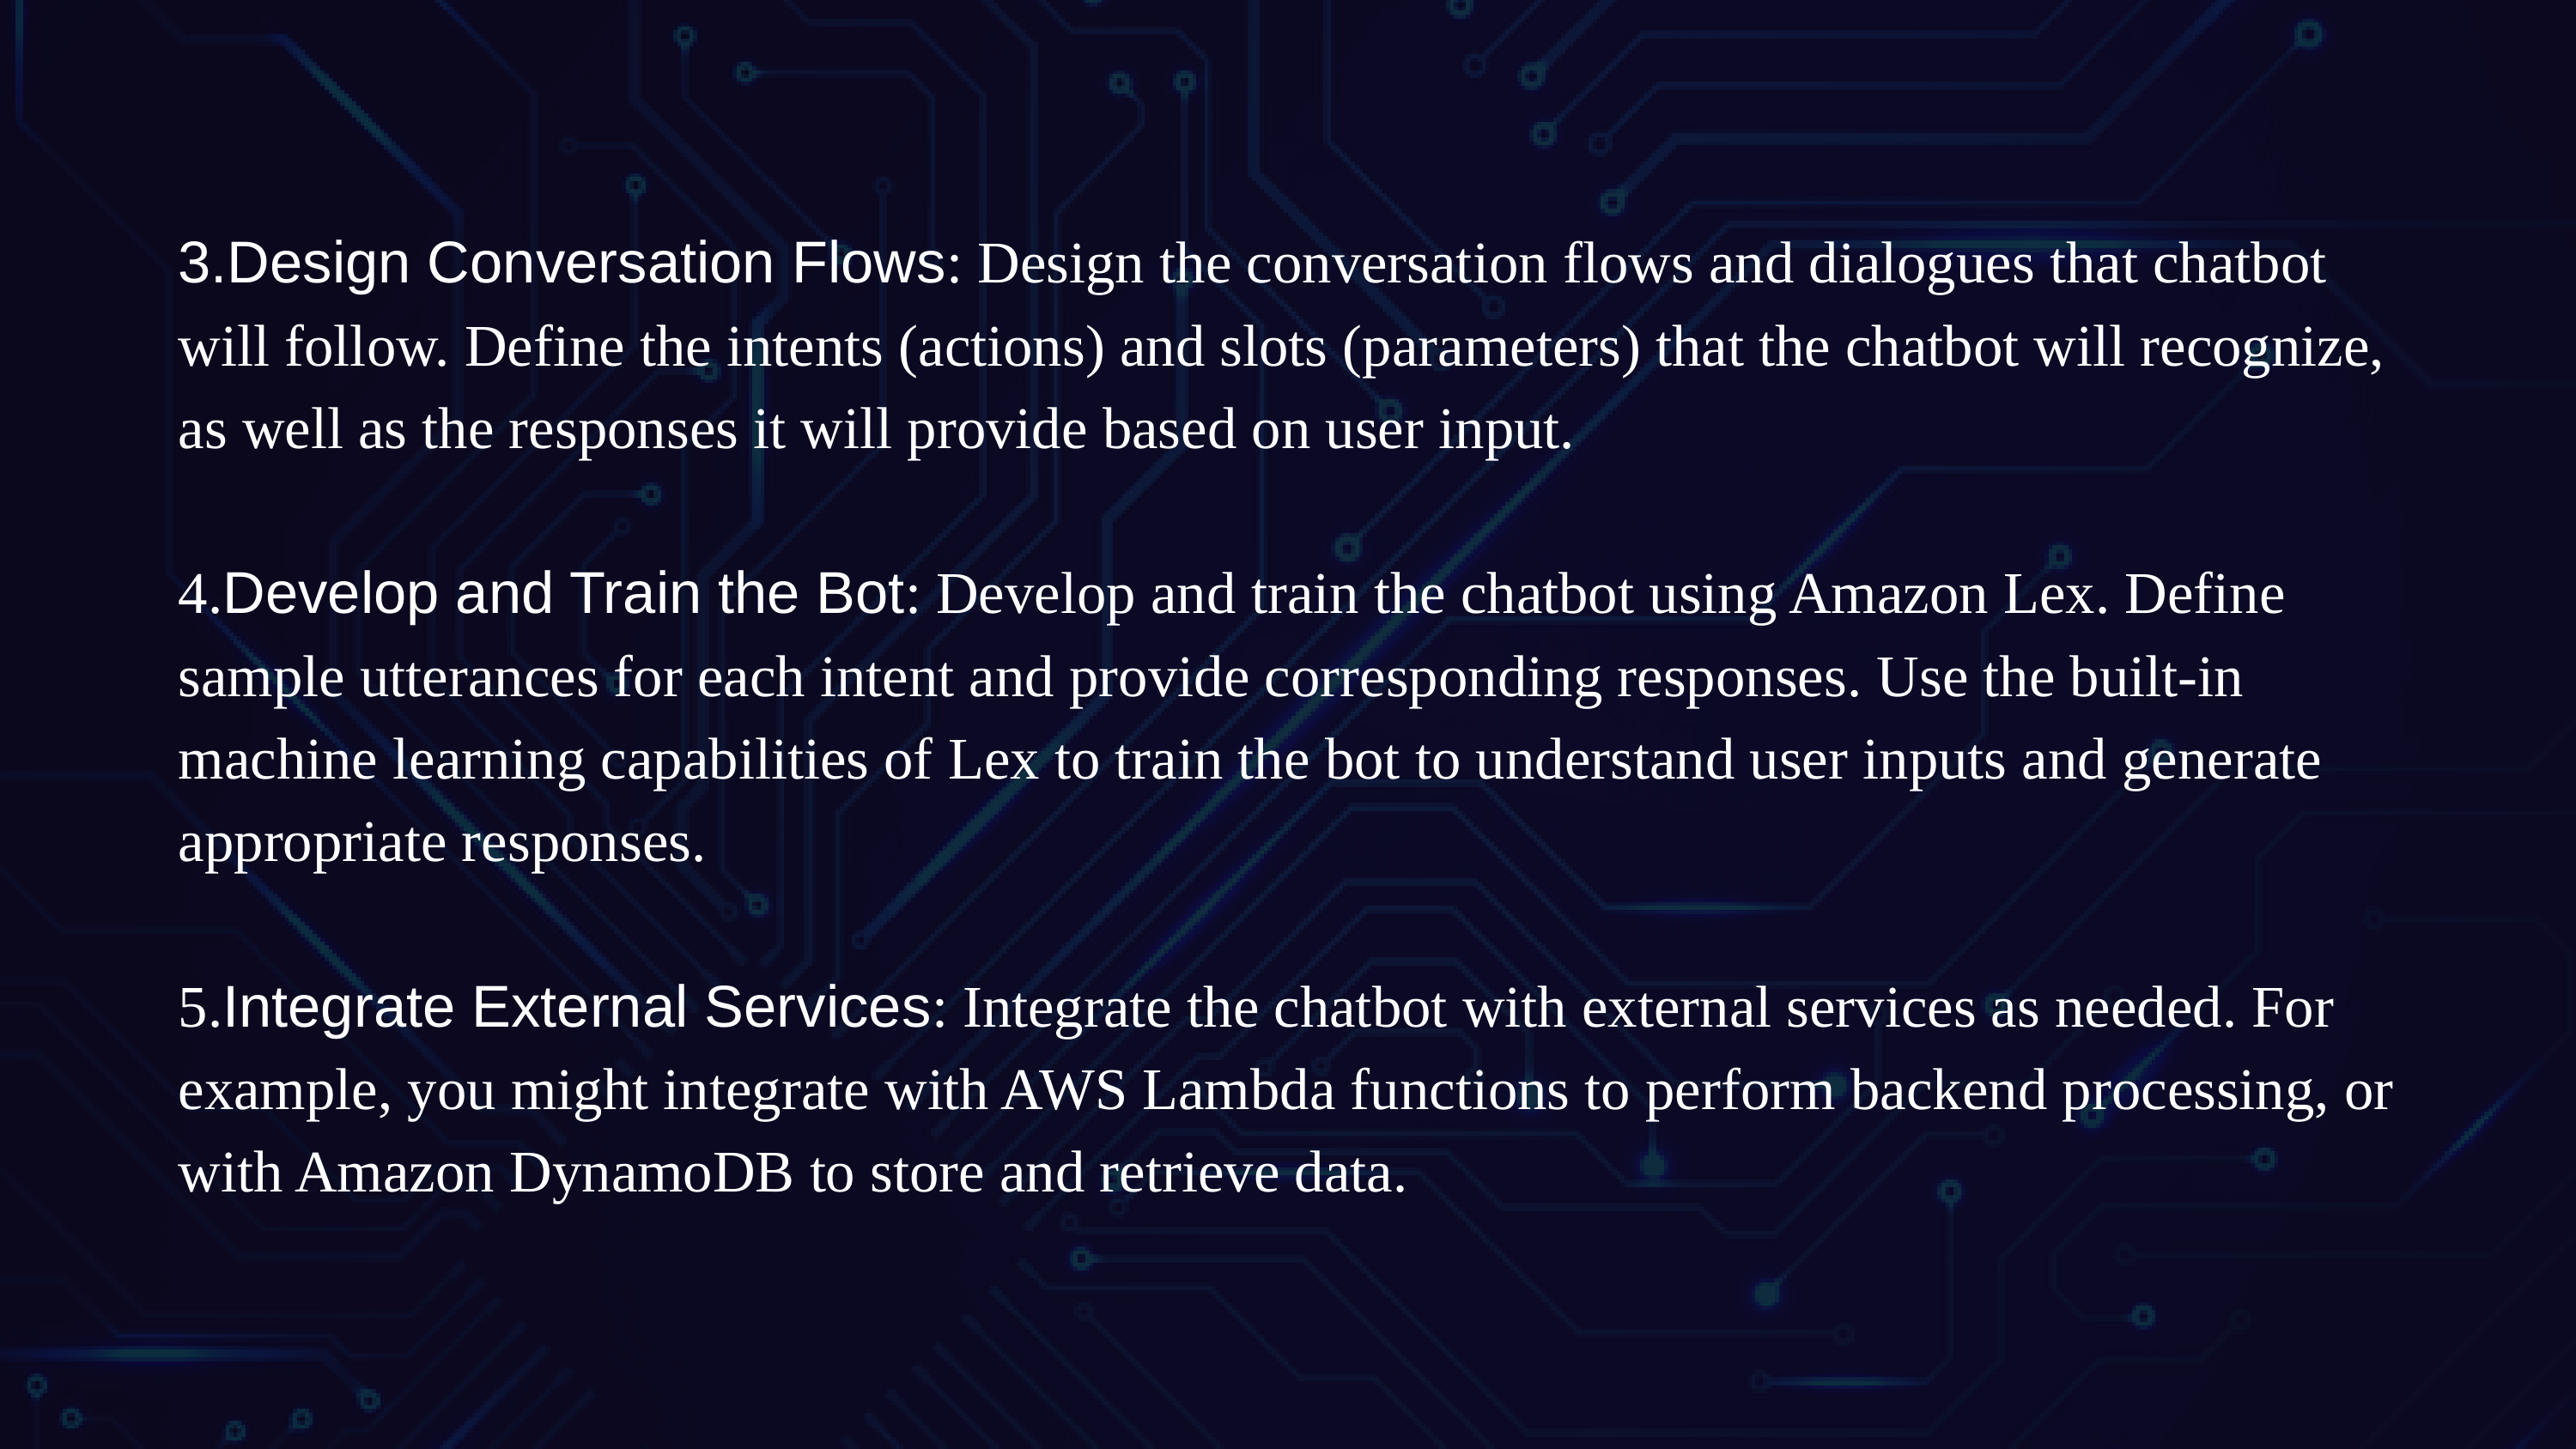

3.Design Conversation Flows: Design the conversation flows and dialogues that chatbot will follow. Define the intents (actions) and slots (parameters) that the chatbot will recognize, as well as the responses it will provide based on user input.

4.Develop and Train the Bot: Develop and train the chatbot using Amazon Lex. Define sample utterances for each intent and provide corresponding responses. Use the built-in machine learning capabilities of Lex to train the bot to understand user inputs and generate appropriate responses.

5.Integrate External Services: Integrate the chatbot with external services as needed. For example, you might integrate with AWS Lambda functions to perform backend processing, or with Amazon DynamoDB to store and retrieve data.